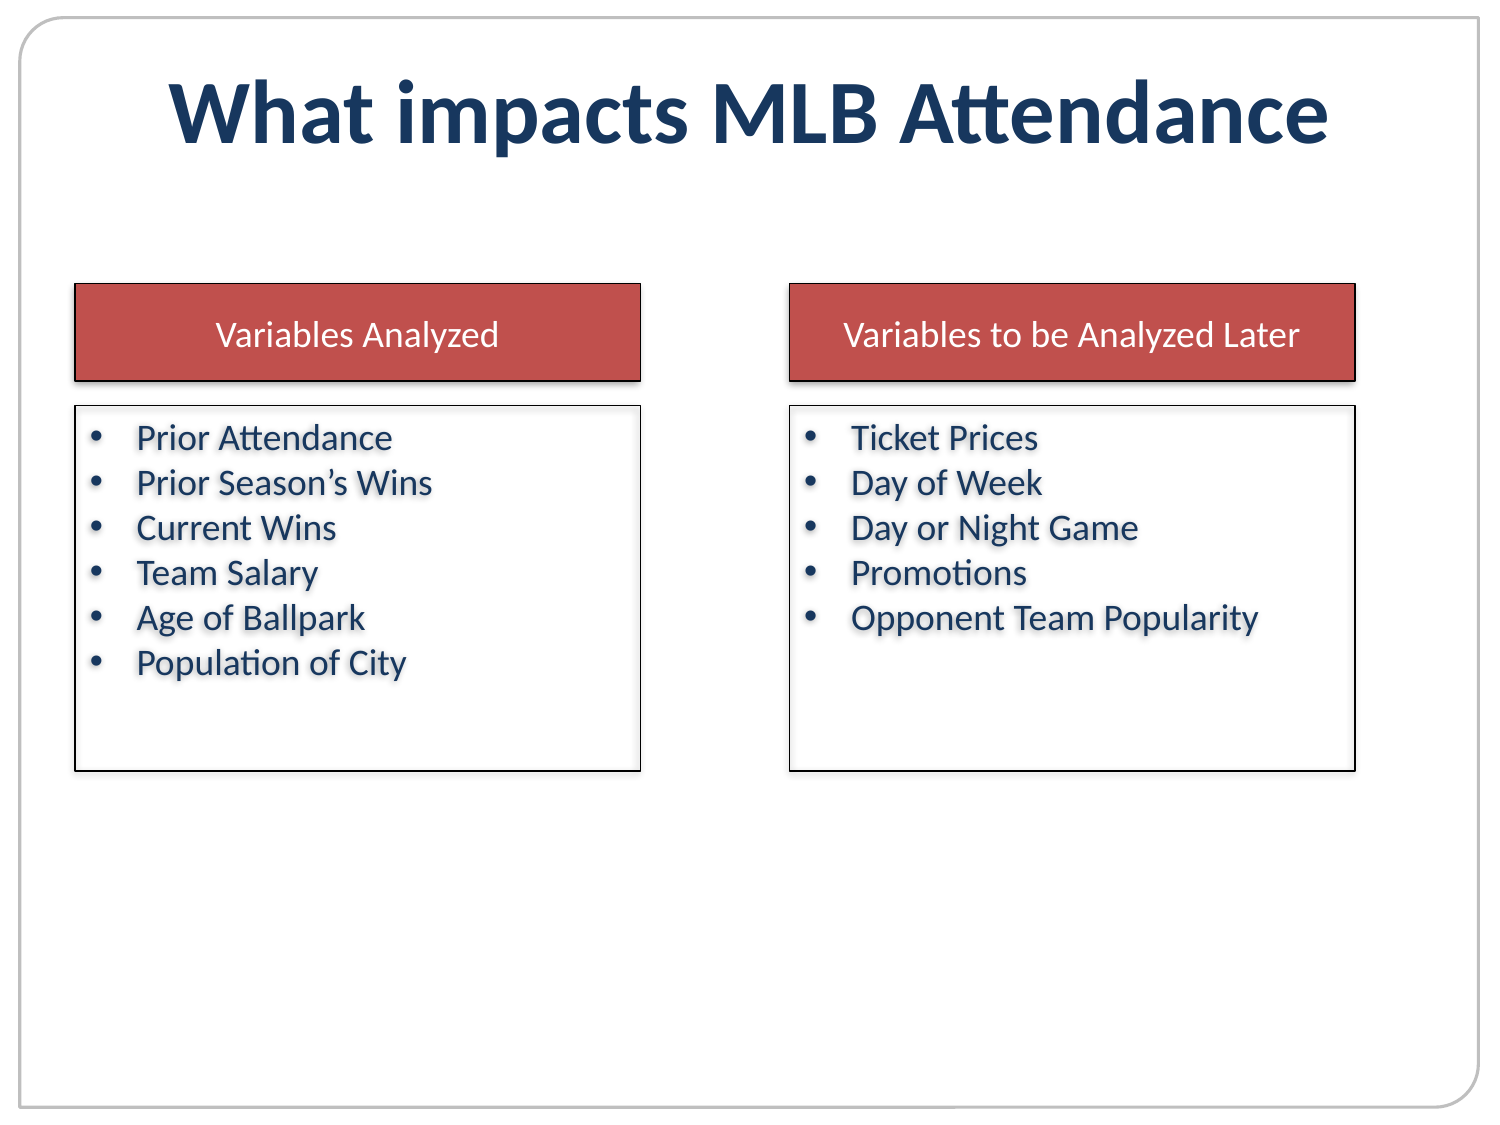

# What impacts MLB Attendance
Variables Analyzed
Variables to be Analyzed Later
Prior Attendance
Prior Season’s Wins
Current Wins
Team Salary
Age of Ballpark
Population of City
Ticket Prices
Day of Week
Day or Night Game
Promotions
Opponent Team Popularity